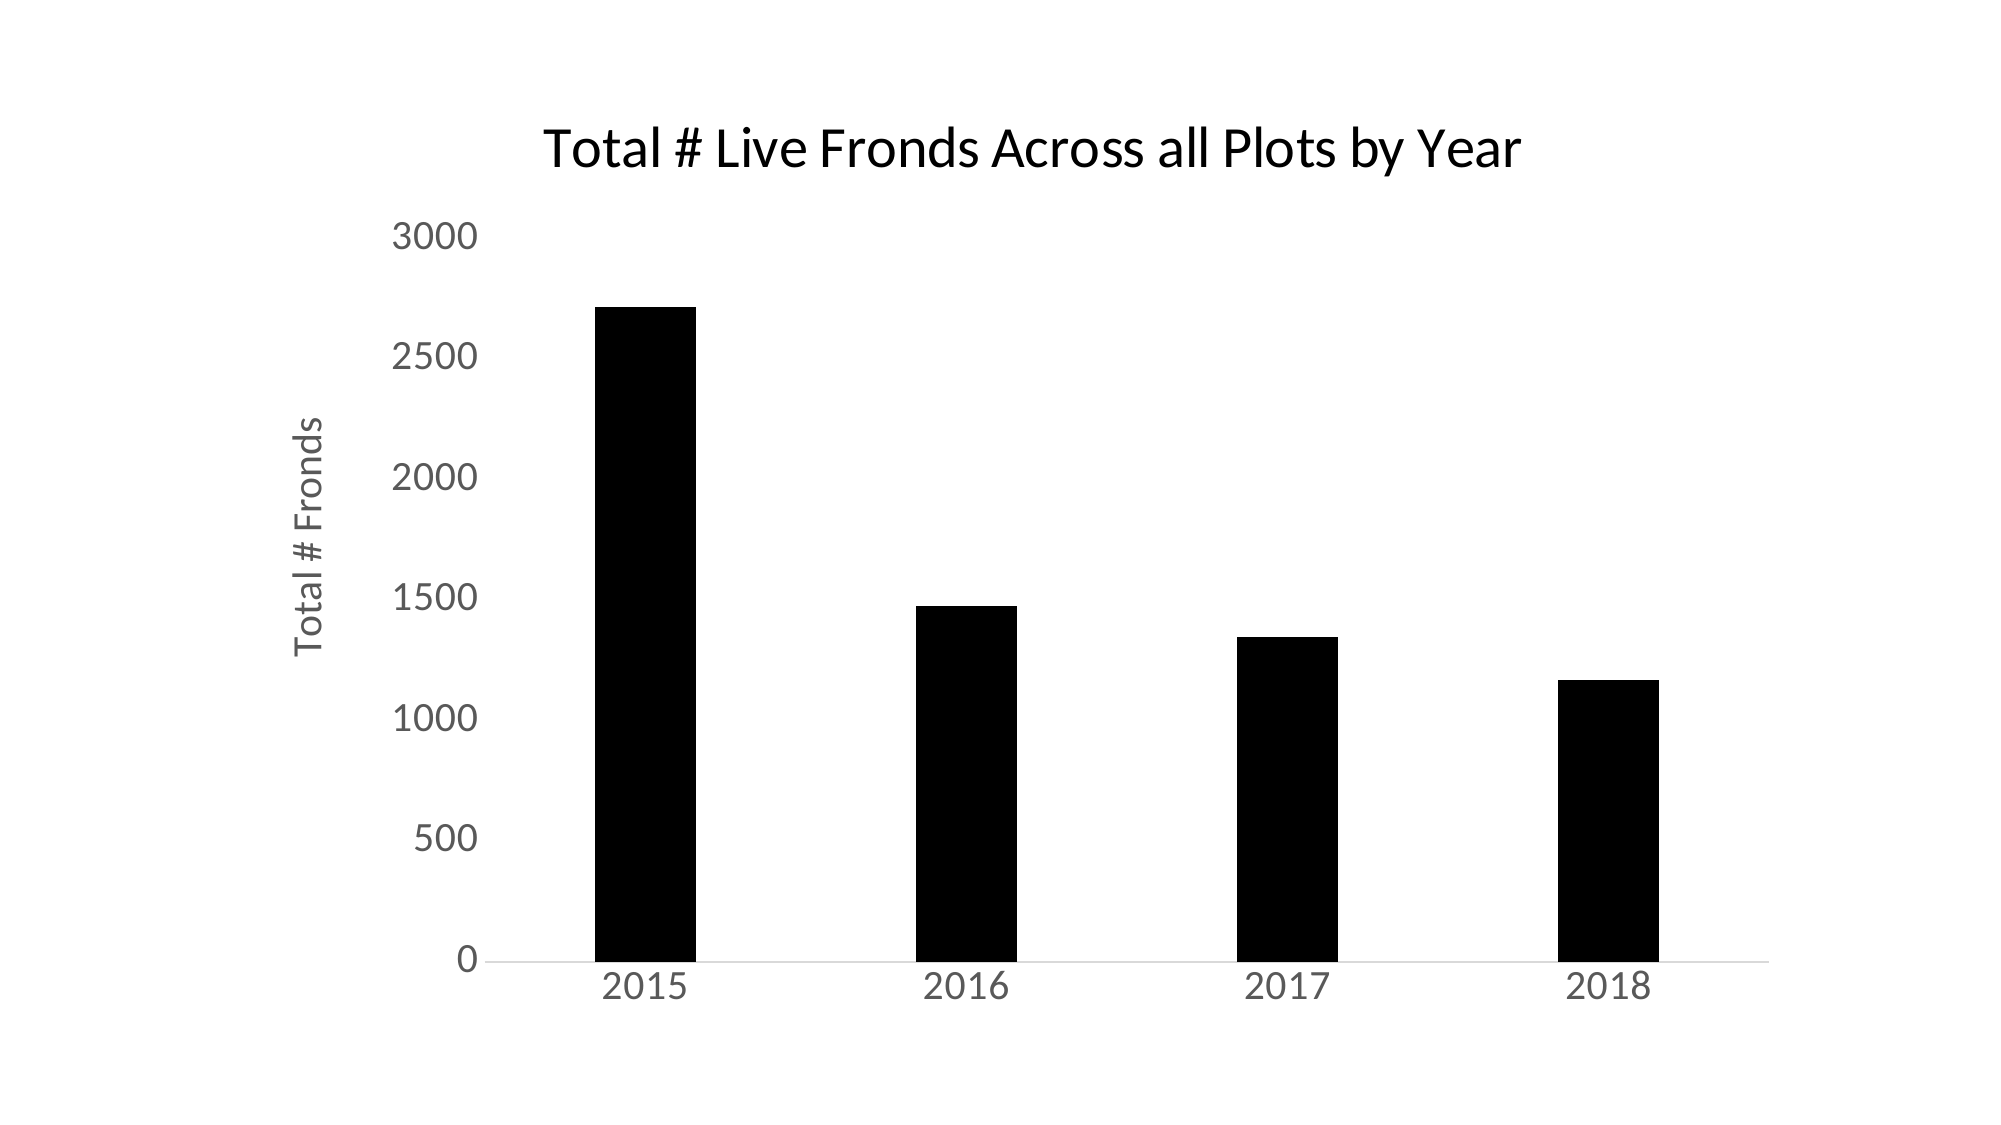

### Chart: Total # Live Fronds Across all Plots by Year

| Category |  |
|---|---|
| 2015 | 2717.0 |
| 2016 | 1476.0 |
| 2017 | 1348.0 |
| 2018 | 1169.0 |
#